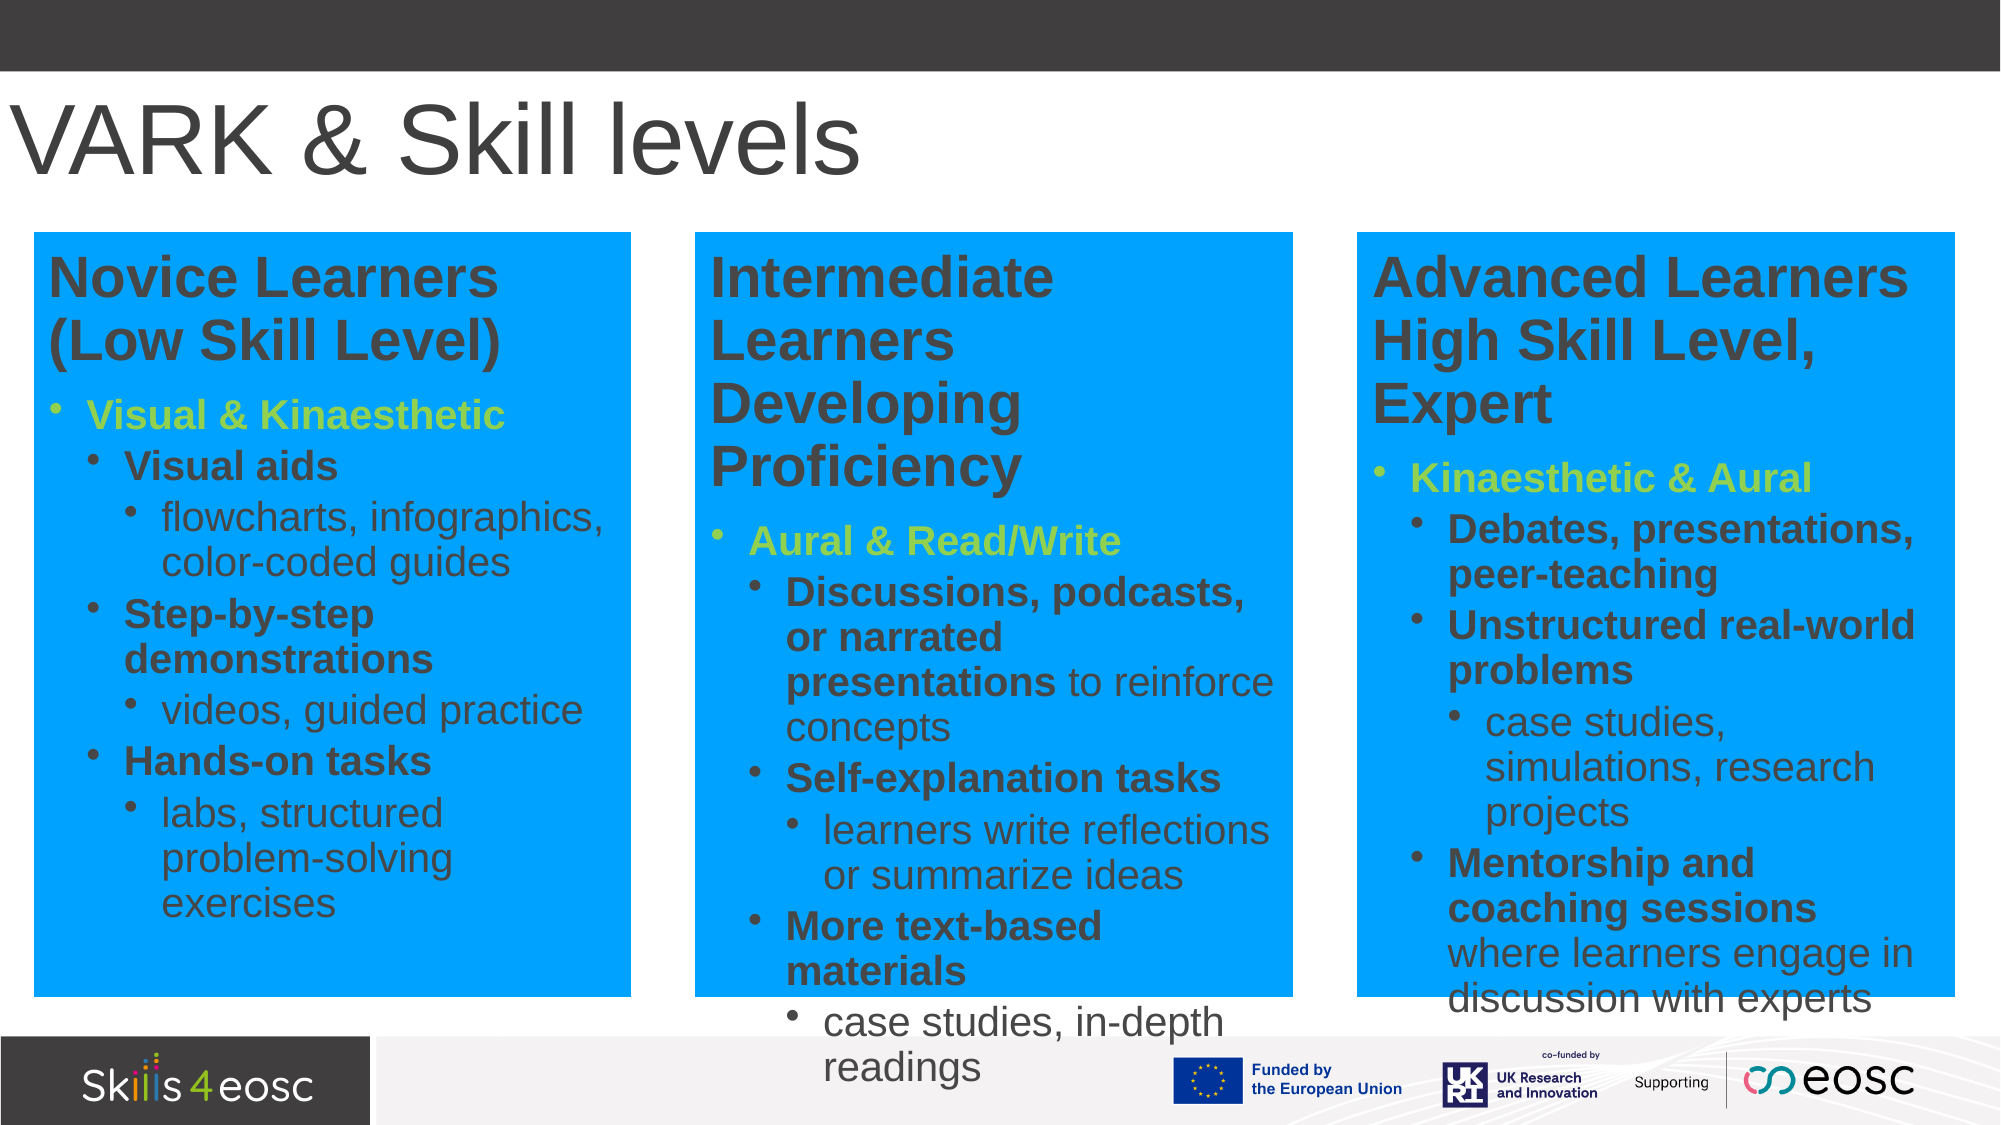

# VARK & Skill levels
Novice Learners
(Low Skill Level)
Visual & Kinaesthetic
Visual aids
flowcharts, infographics, color-coded guides
Step-by-step demonstrations
videos, guided practice
Hands-on tasks
labs, structured problem-solving exercises
Intermediate Learners Developing Proficiency
Aural & Read/Write
Discussions, podcasts, or narrated presentations to reinforce concepts
Self-explanation tasks
learners write reflections or summarize ideas
More text-based materials
case studies, in-depth readings
Advanced Learners High Skill Level, Expert
Kinaesthetic & Aural
Debates, presentations, peer-teaching
Unstructured real-world problems
case studies, simulations, research projects
Mentorship and coaching sessions where learners engage in discussion with experts